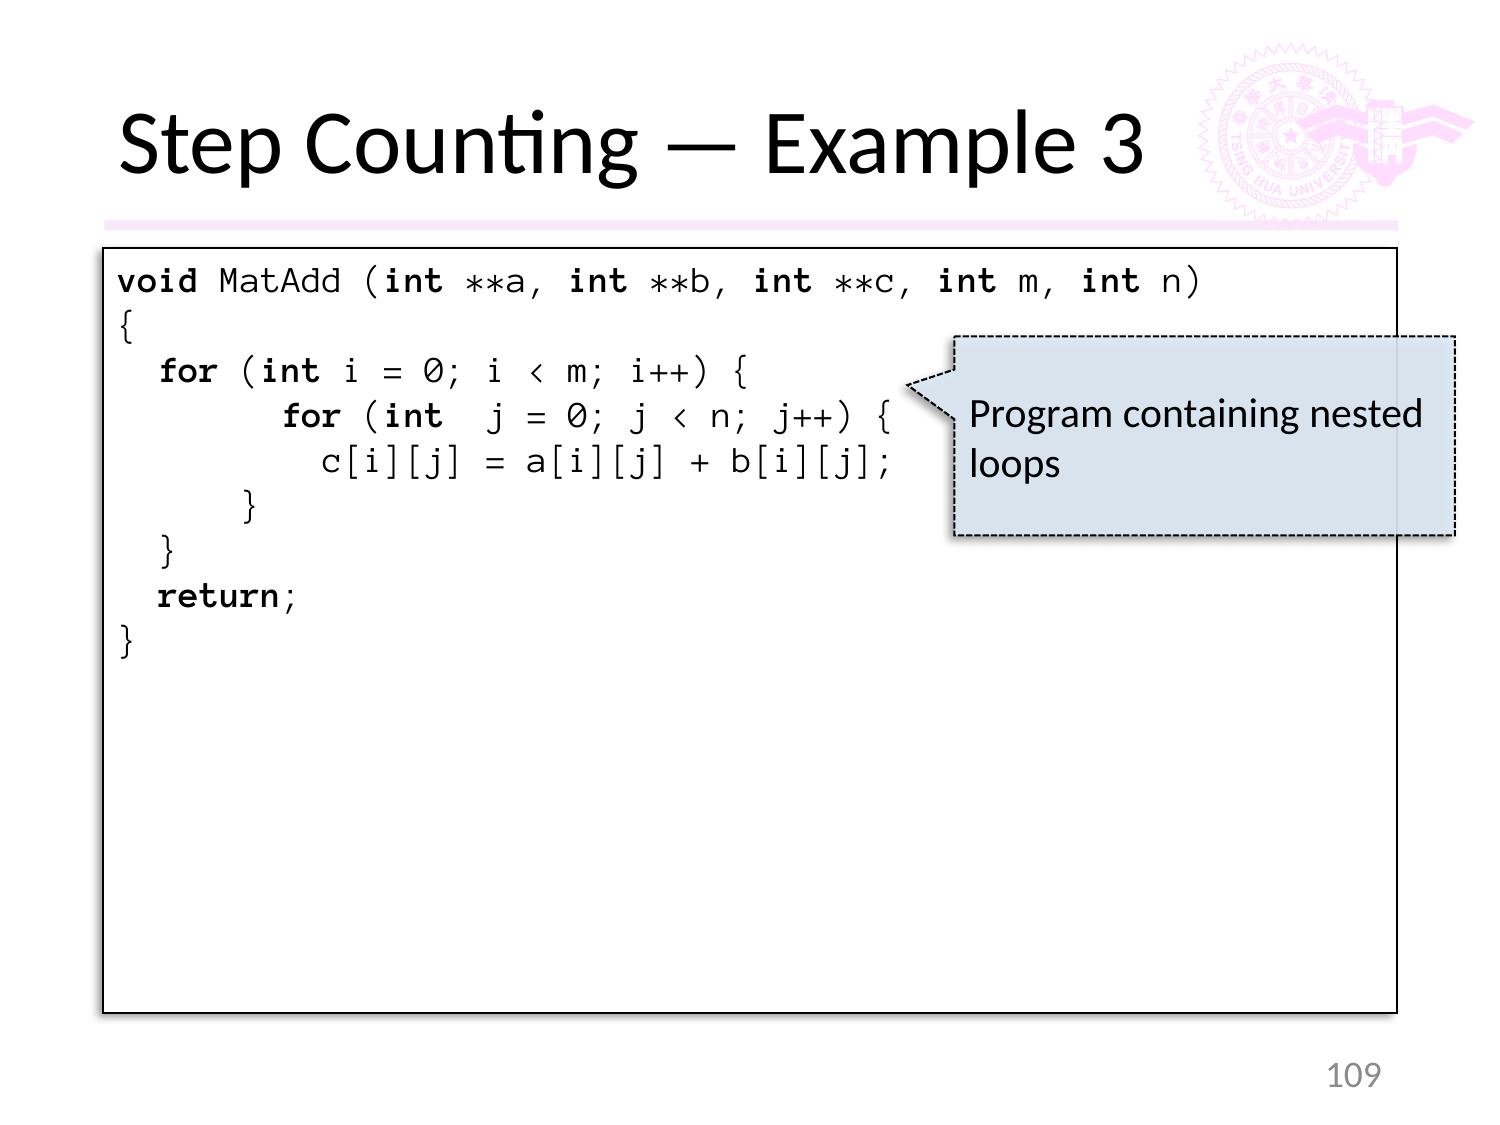

# Step Counting — Example 3
void MatAdd (int **a, int **b, int **c, int m, int n)
{
  for (int i = 0; i < m; i++) {
        for (int  j = 0; j < n; j++) {
          c[i][j] = a[i][j] + b[i][j];
      }
  }
  return;
}
Program containing nested loops
109